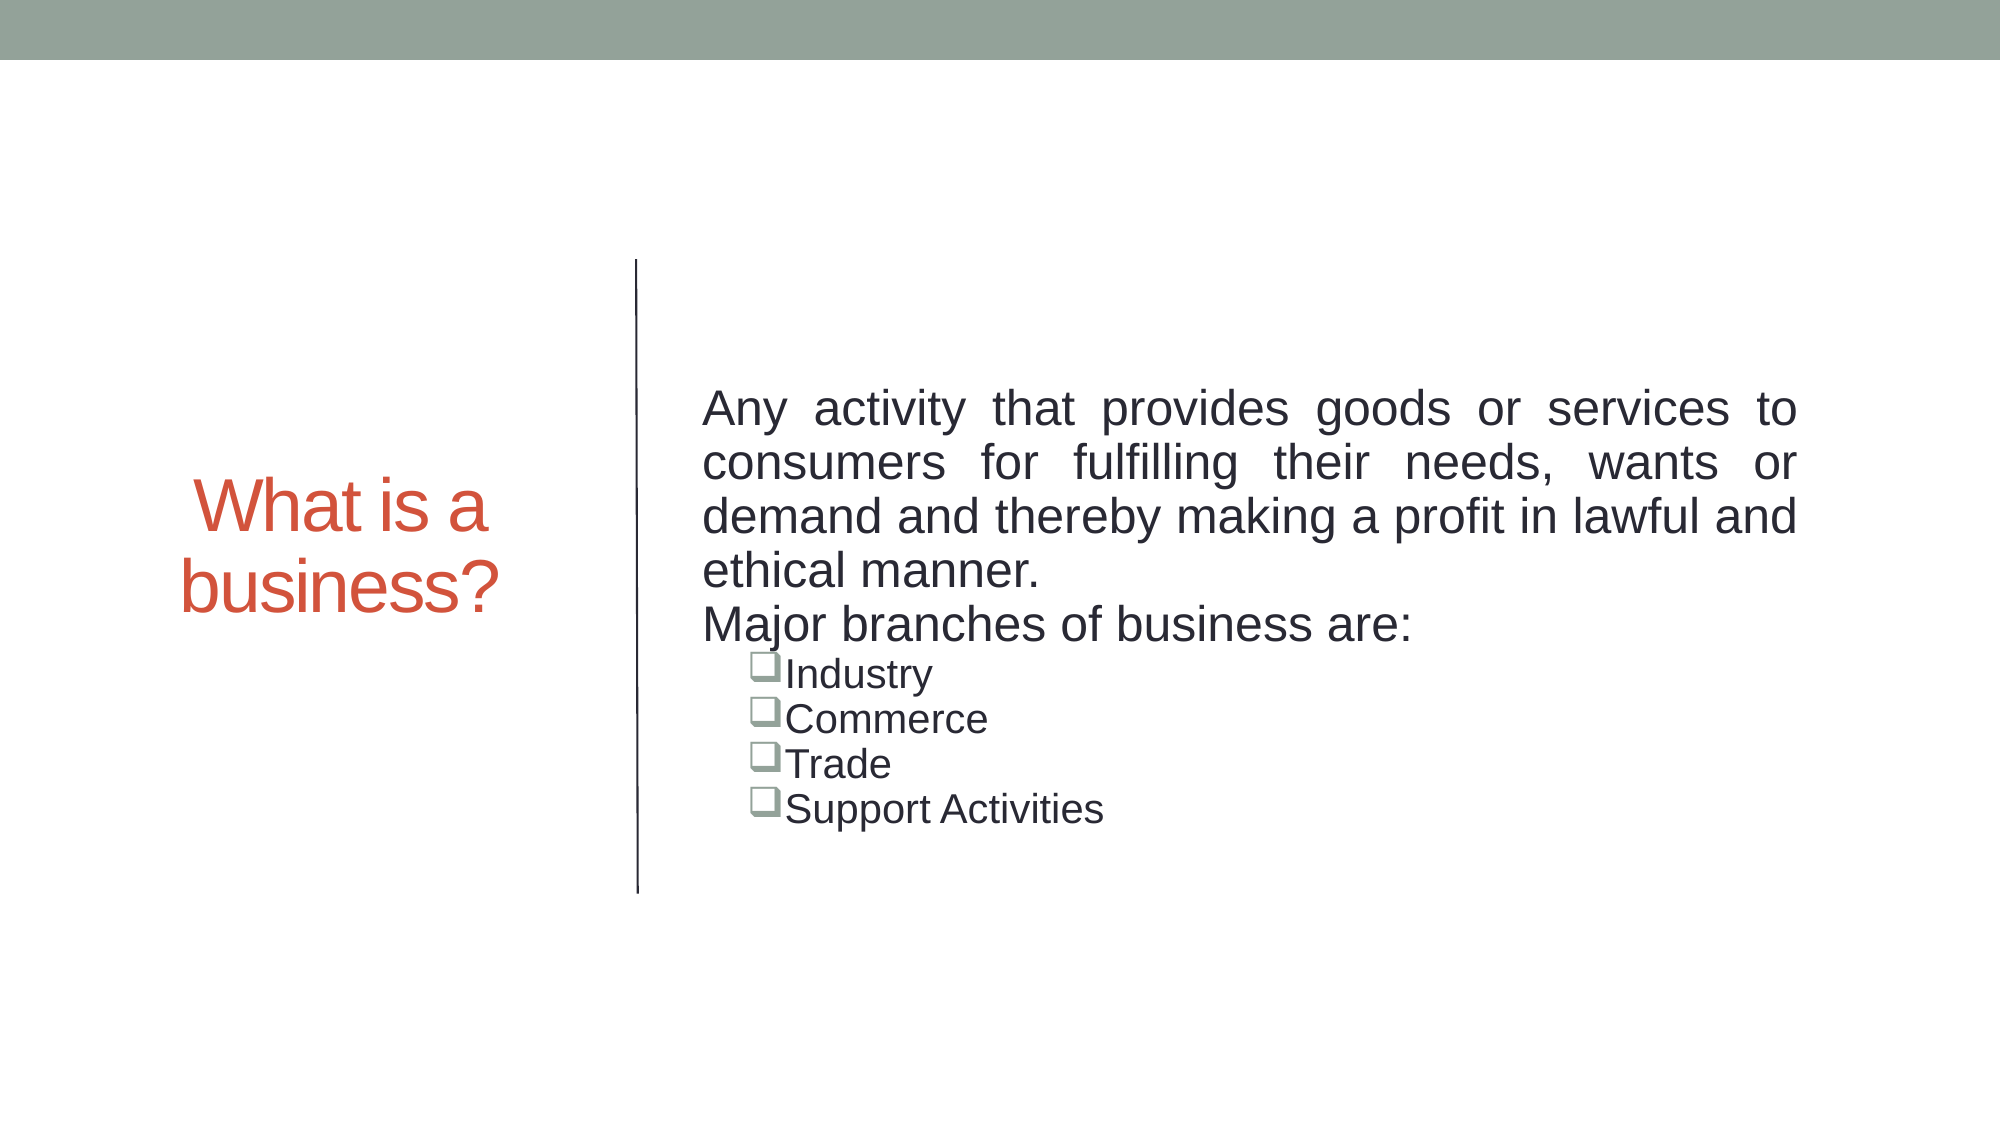

Any activity that provides goods or services to consumers for fulfilling their needs, wants or demand and thereby making a profit in lawful and ethical manner.
Major branches of business are:
Industry
Commerce
Trade
Support Activities
# What is a business?